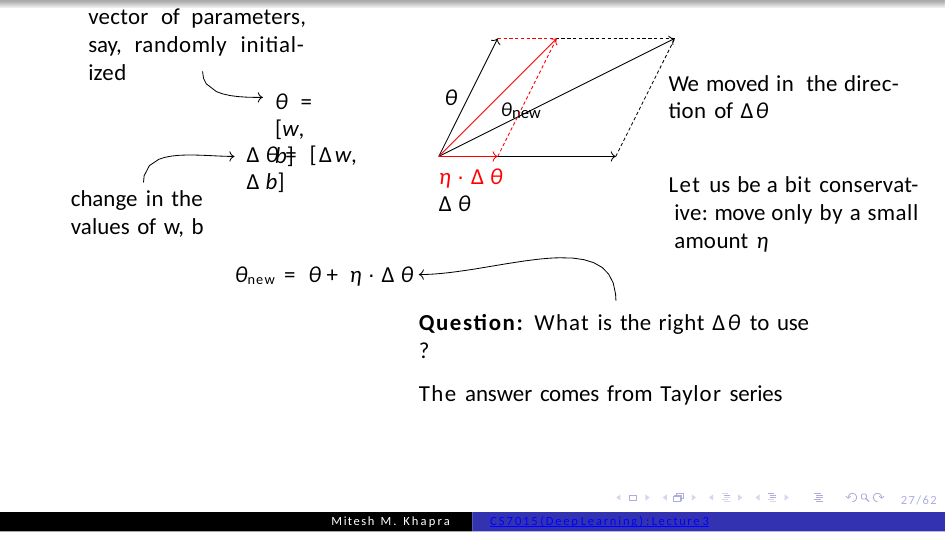

vector of parameters,  say, randomly initial-  ized
θ = [w, b]

We moved in the direc-  tion of ∆θ

θ
θnew
∆θ = [∆w, ∆b]

η · ∆θ   ∆θ
Let us be a bit conservat-  ive: move only by a small  amount η
change in the  values of w, b
θnew  = θ + η · ∆θ
Question: What is the right ∆θ to use
?
The answer comes from Taylor series

27/62

Mitesh M. Khapra
CS7015 (Deep Learning) : Lecture 3